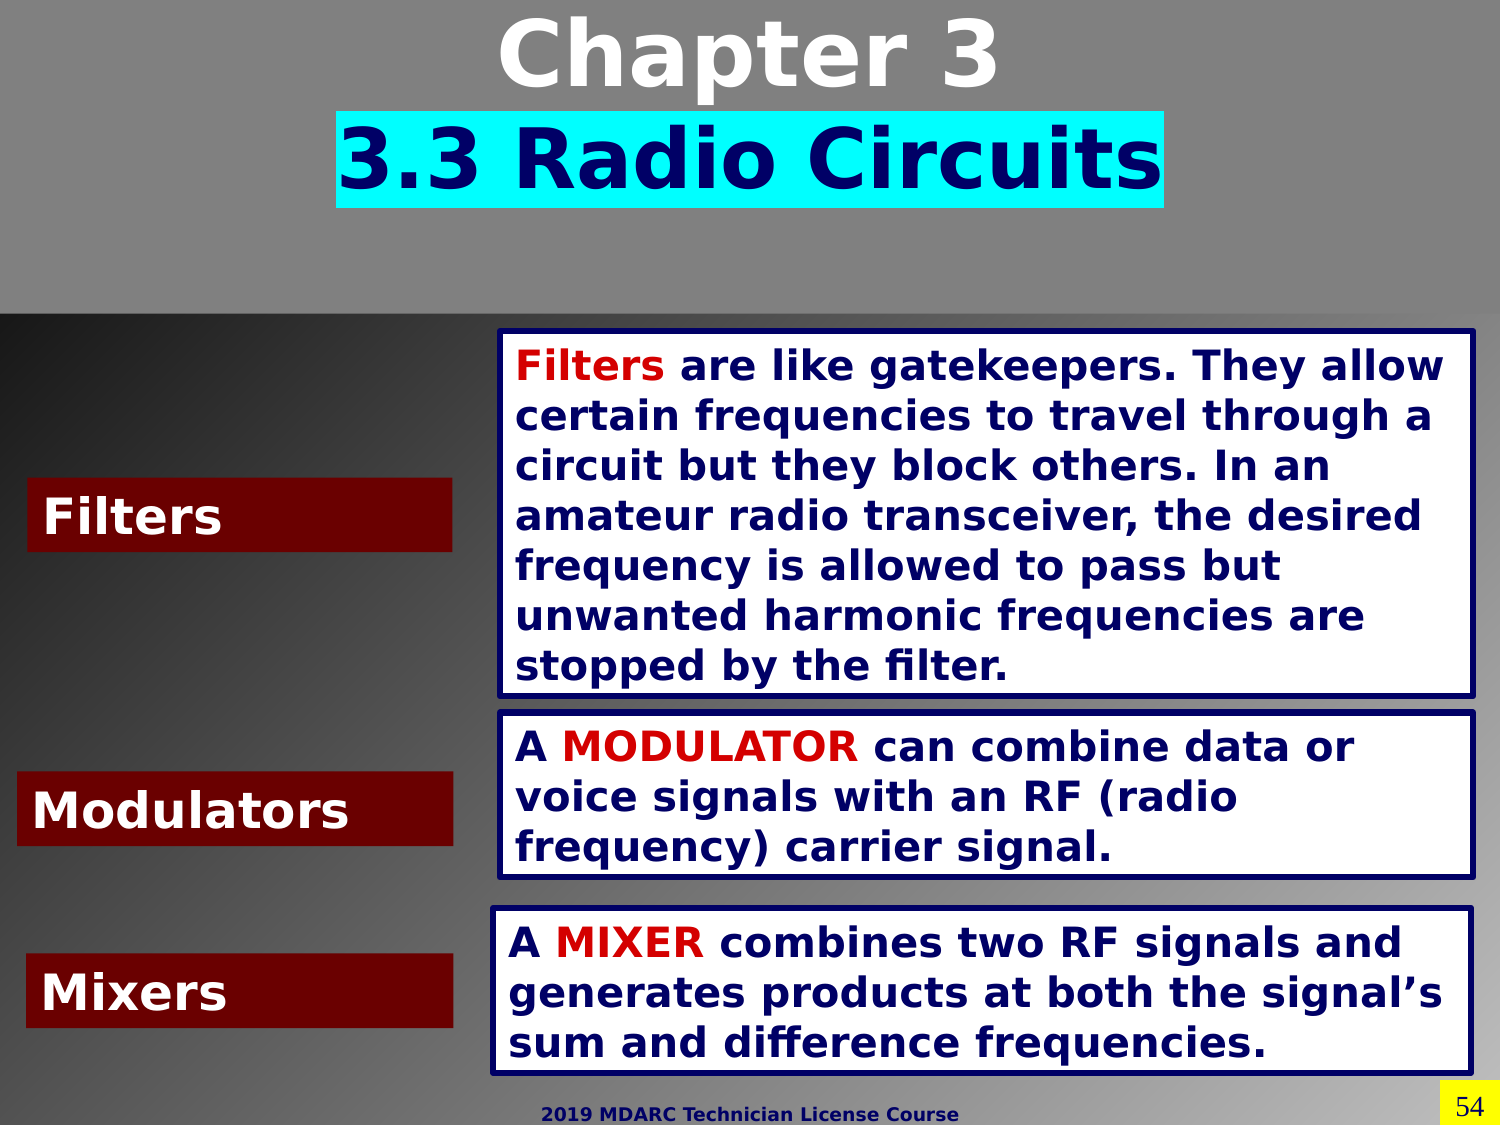

# Chapter 3 3.3 Radio Circuits
Filters are like gatekeepers. They allow certain frequencies to travel through a circuit but they block others. In an amateur radio transceiver, the desired frequency is allowed to pass but unwanted harmonic frequencies are stopped by the filter.
Filters
A MODULATOR can combine data or voice signals with an RF (radio frequency) carrier signal.
Modulators
A MIXER combines two RF signals and generates products at both the signal’s sum and difference frequencies.
Mixers
54
2019 MDARC Technician License Course